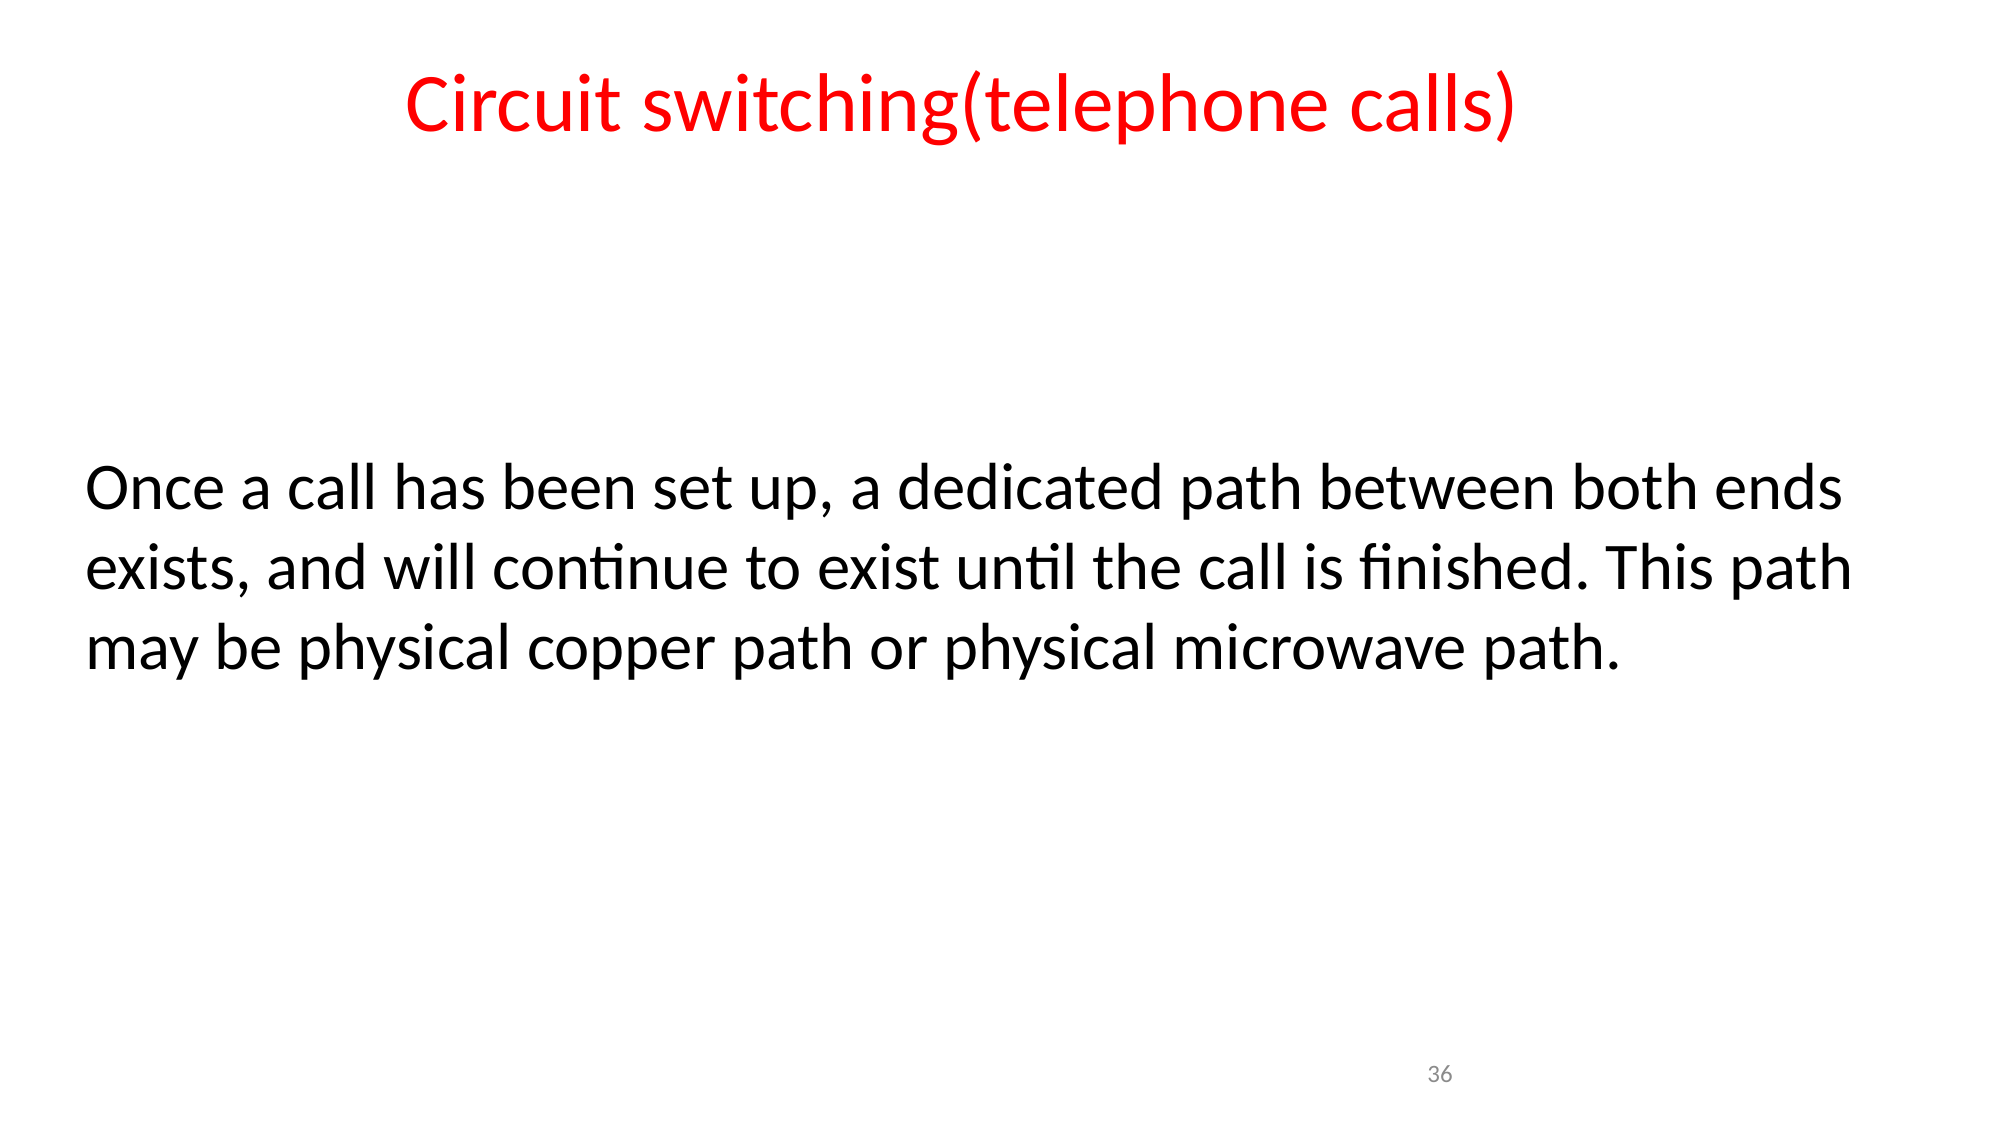

Circuit switching(telephone calls)
Once a call has been set up, a dedicated path between both ends exists, and will continue to exist until the call is finished. This path may be physical copper path or physical microwave path.
36